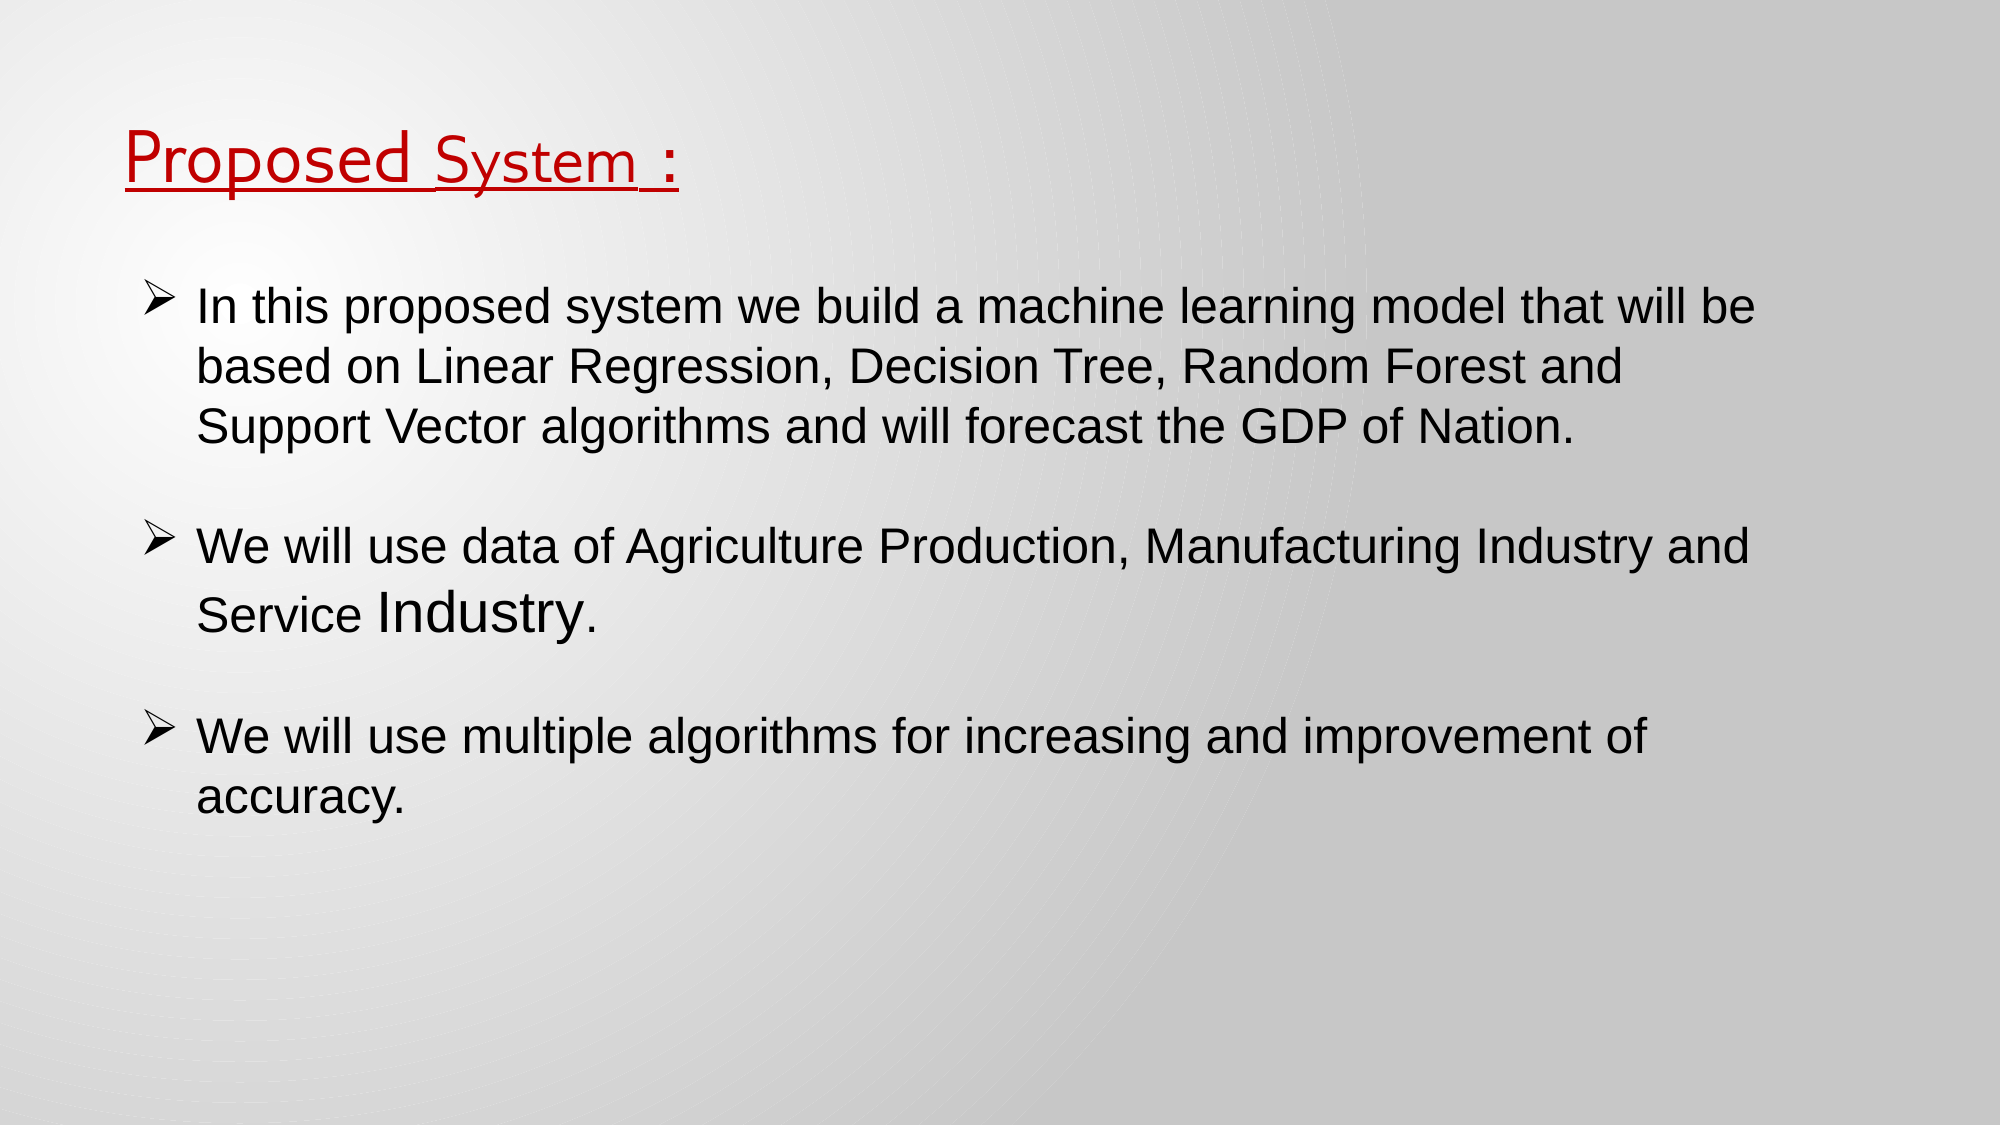

Proposed System :
In this proposed system we build a machine learning model that will be based on Linear Regression, Decision Tree, Random Forest and Support Vector algorithms and will forecast the GDP of Nation.

We will use data of Agriculture Production, Manufacturing Industry and Service Industry.

We will use multiple algorithms for increasing and improvement of accuracy.